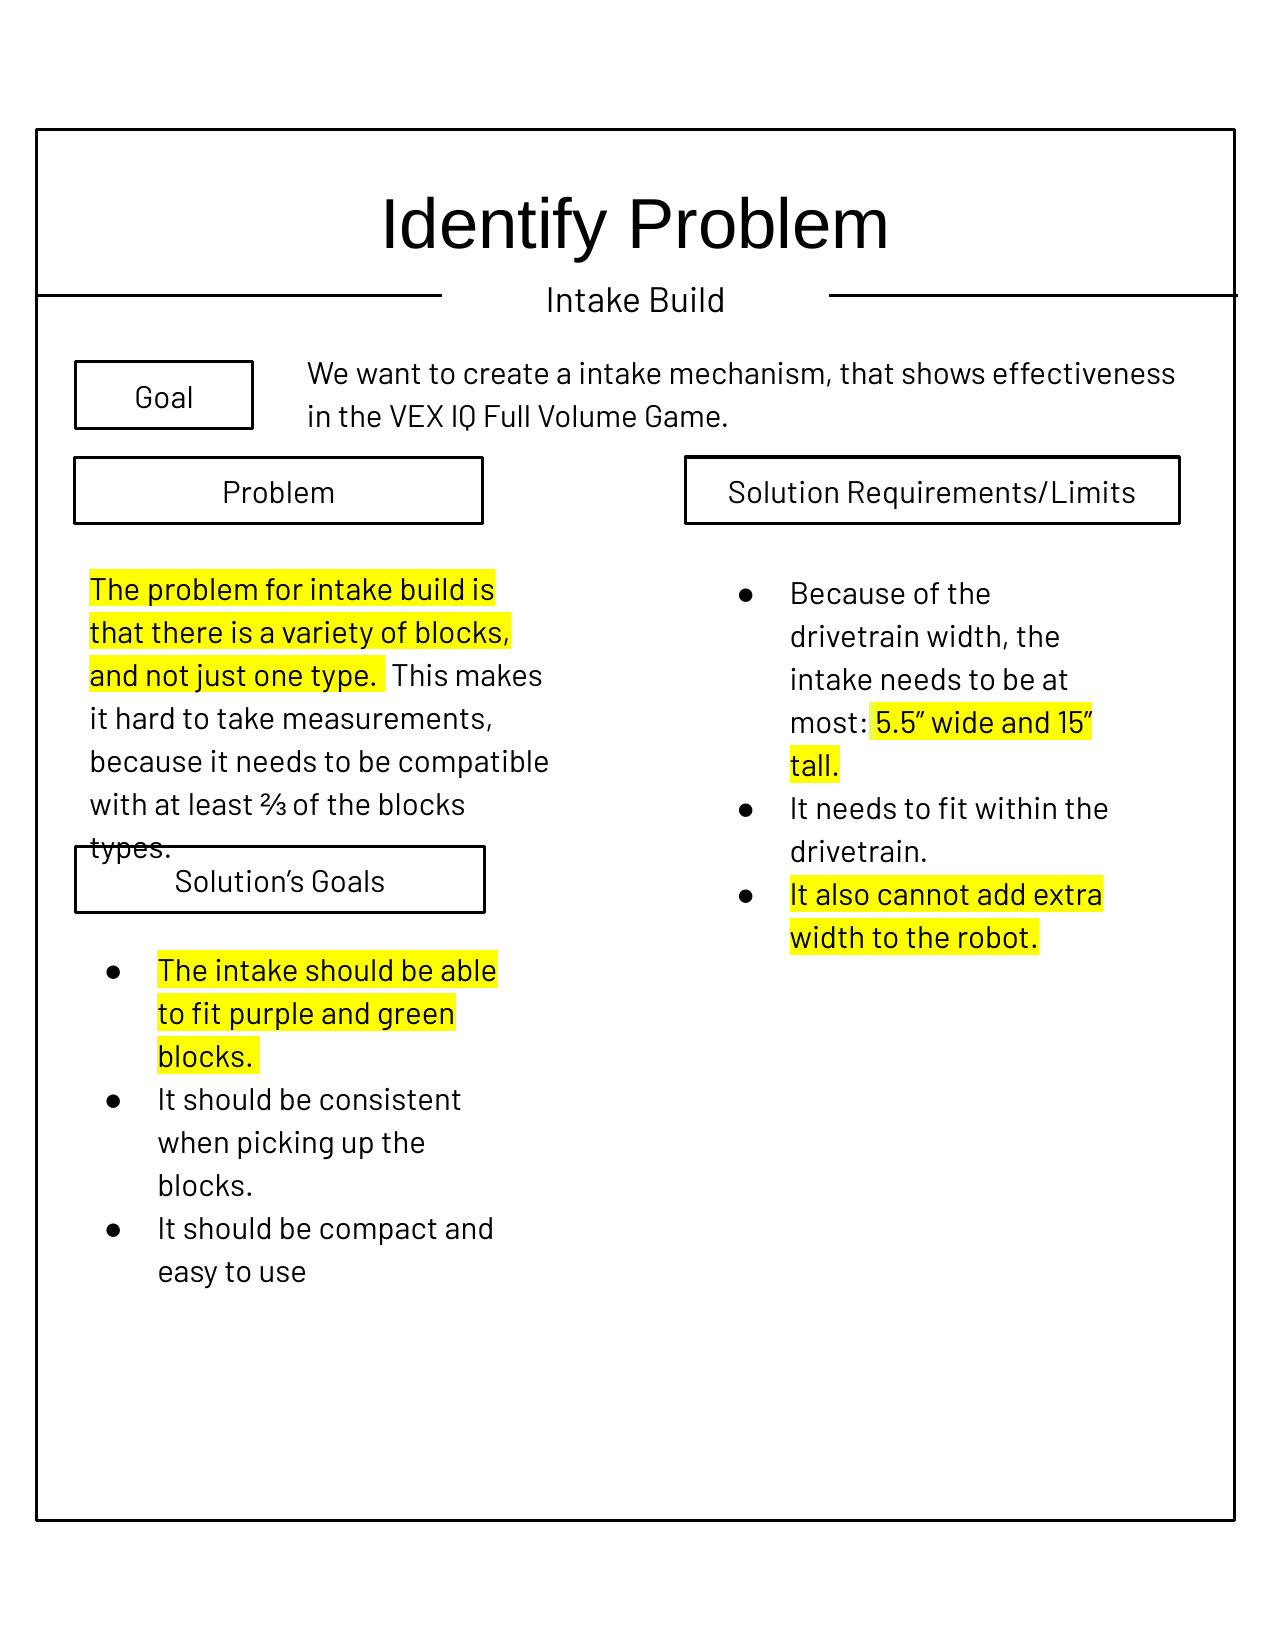

Identify Problem
Intake Build
We want to create a intake mechanism, that shows effectiveness in the VEX IQ Full Volume Game.

Goal
Solution Requirements/Limits
Problem
The problem for intake build is that there is a variety of blocks, and not just one type.  This makes it hard to take measurements, because it needs to be compatible with at least ⅔ of the blocks types.
Because of the drivetrain width, the intake needs to be at most: 5.5” wide and 15” tall.
It needs to fit within the drivetrain.
It also cannot add extra width to the robot.
Solution’s Goals
The intake should be able to fit purple and green blocks.
It should be consistent when picking up the blocks.
It should be compact and easy to use